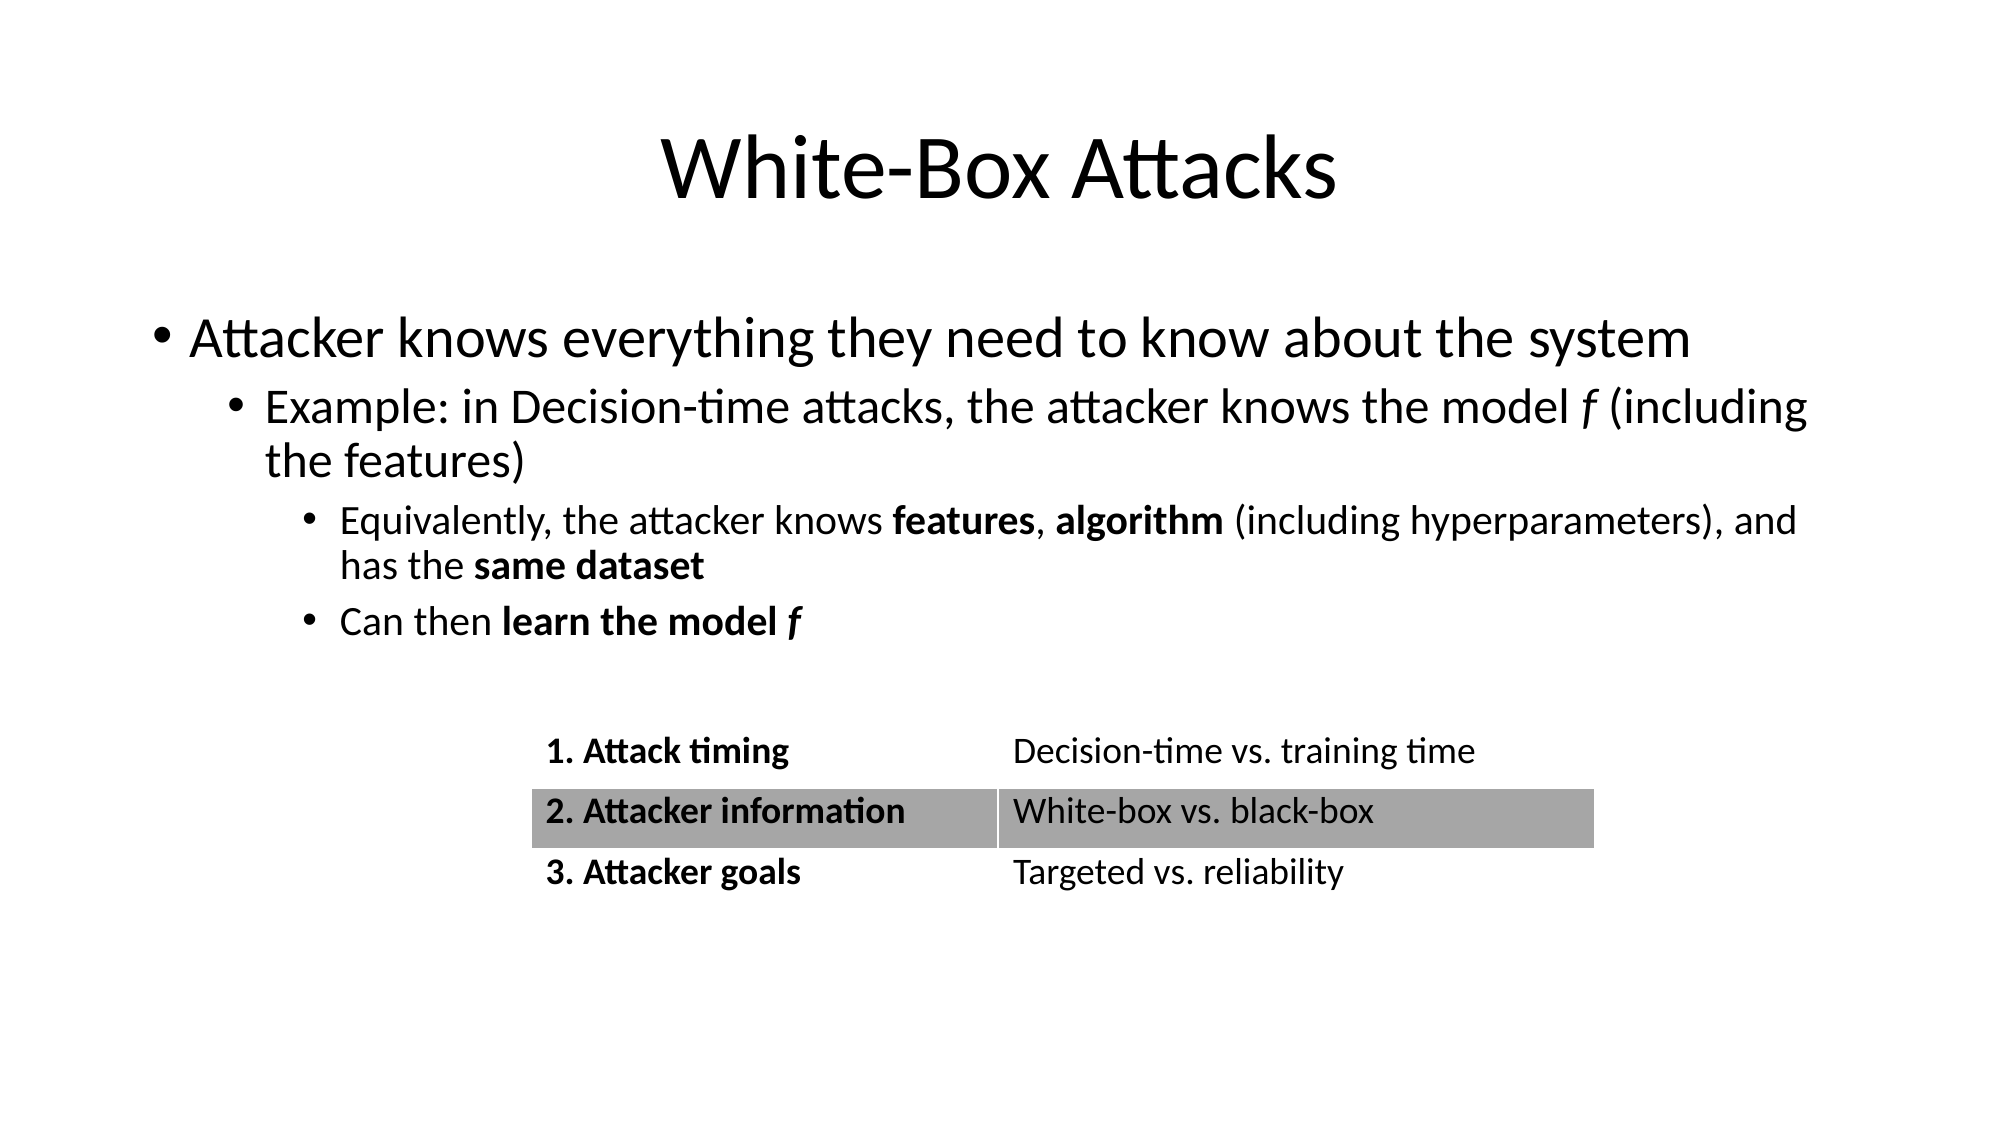

# White-Box Attacks
Attacker knows everything they need to know about the system
Example: in Decision-time attacks, the attacker knows the model f (including the features)
Equivalently, the attacker knows features, algorithm (including hyperparameters), and has the same dataset
Can then learn the model f
| 1. Attack timing | Decision-time vs. training time |
| --- | --- |
| 2. Attacker information | White-box vs. black-box |
| 3. Attacker goals | Targeted vs. reliability |